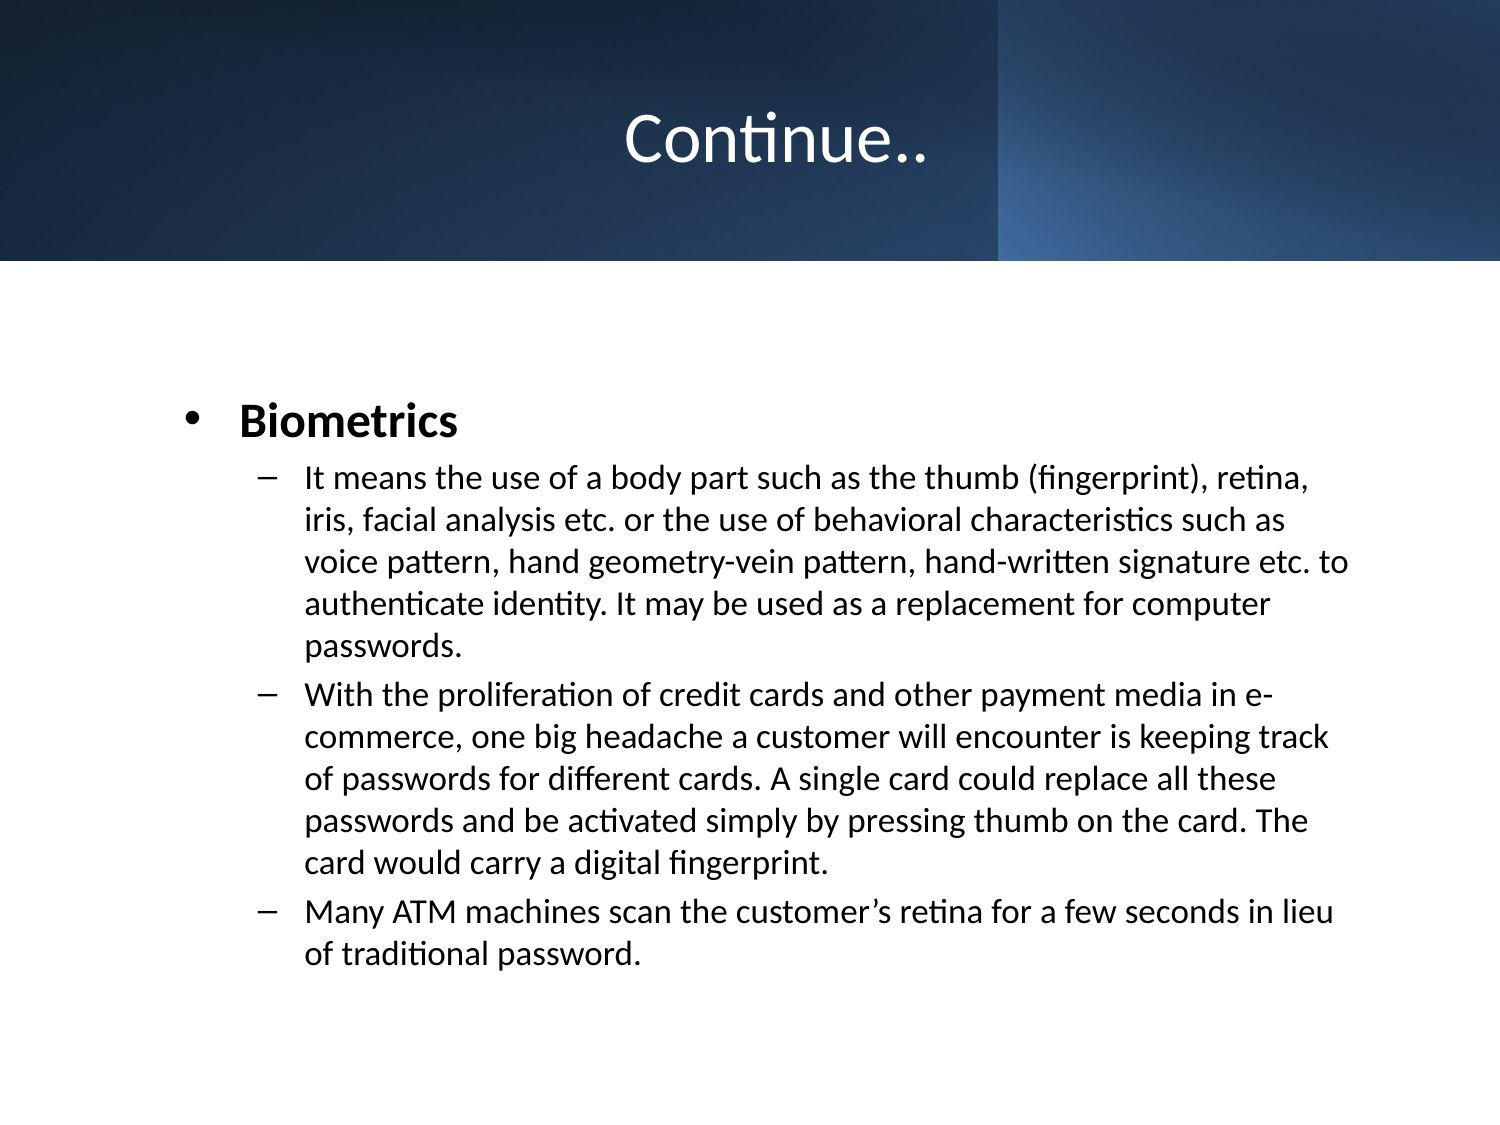

# Continue..
Biometrics
It means the use of a body part such as the thumb (fingerprint), retina, iris, facial analysis etc. or the use of behavioral characteristics such as voice pattern, hand geometry-vein pattern, hand-written signature etc. to authenticate identity. It may be used as a replacement for computer passwords.
With the proliferation of credit cards and other payment media in e-commerce, one big headache a customer will encounter is keeping track of passwords for different cards. A single card could replace all these passwords and be activated simply by pressing thumb on the card. The card would carry a digital fingerprint.
Many ATM machines scan the customer’s retina for a few seconds in lieu of traditional password.

24